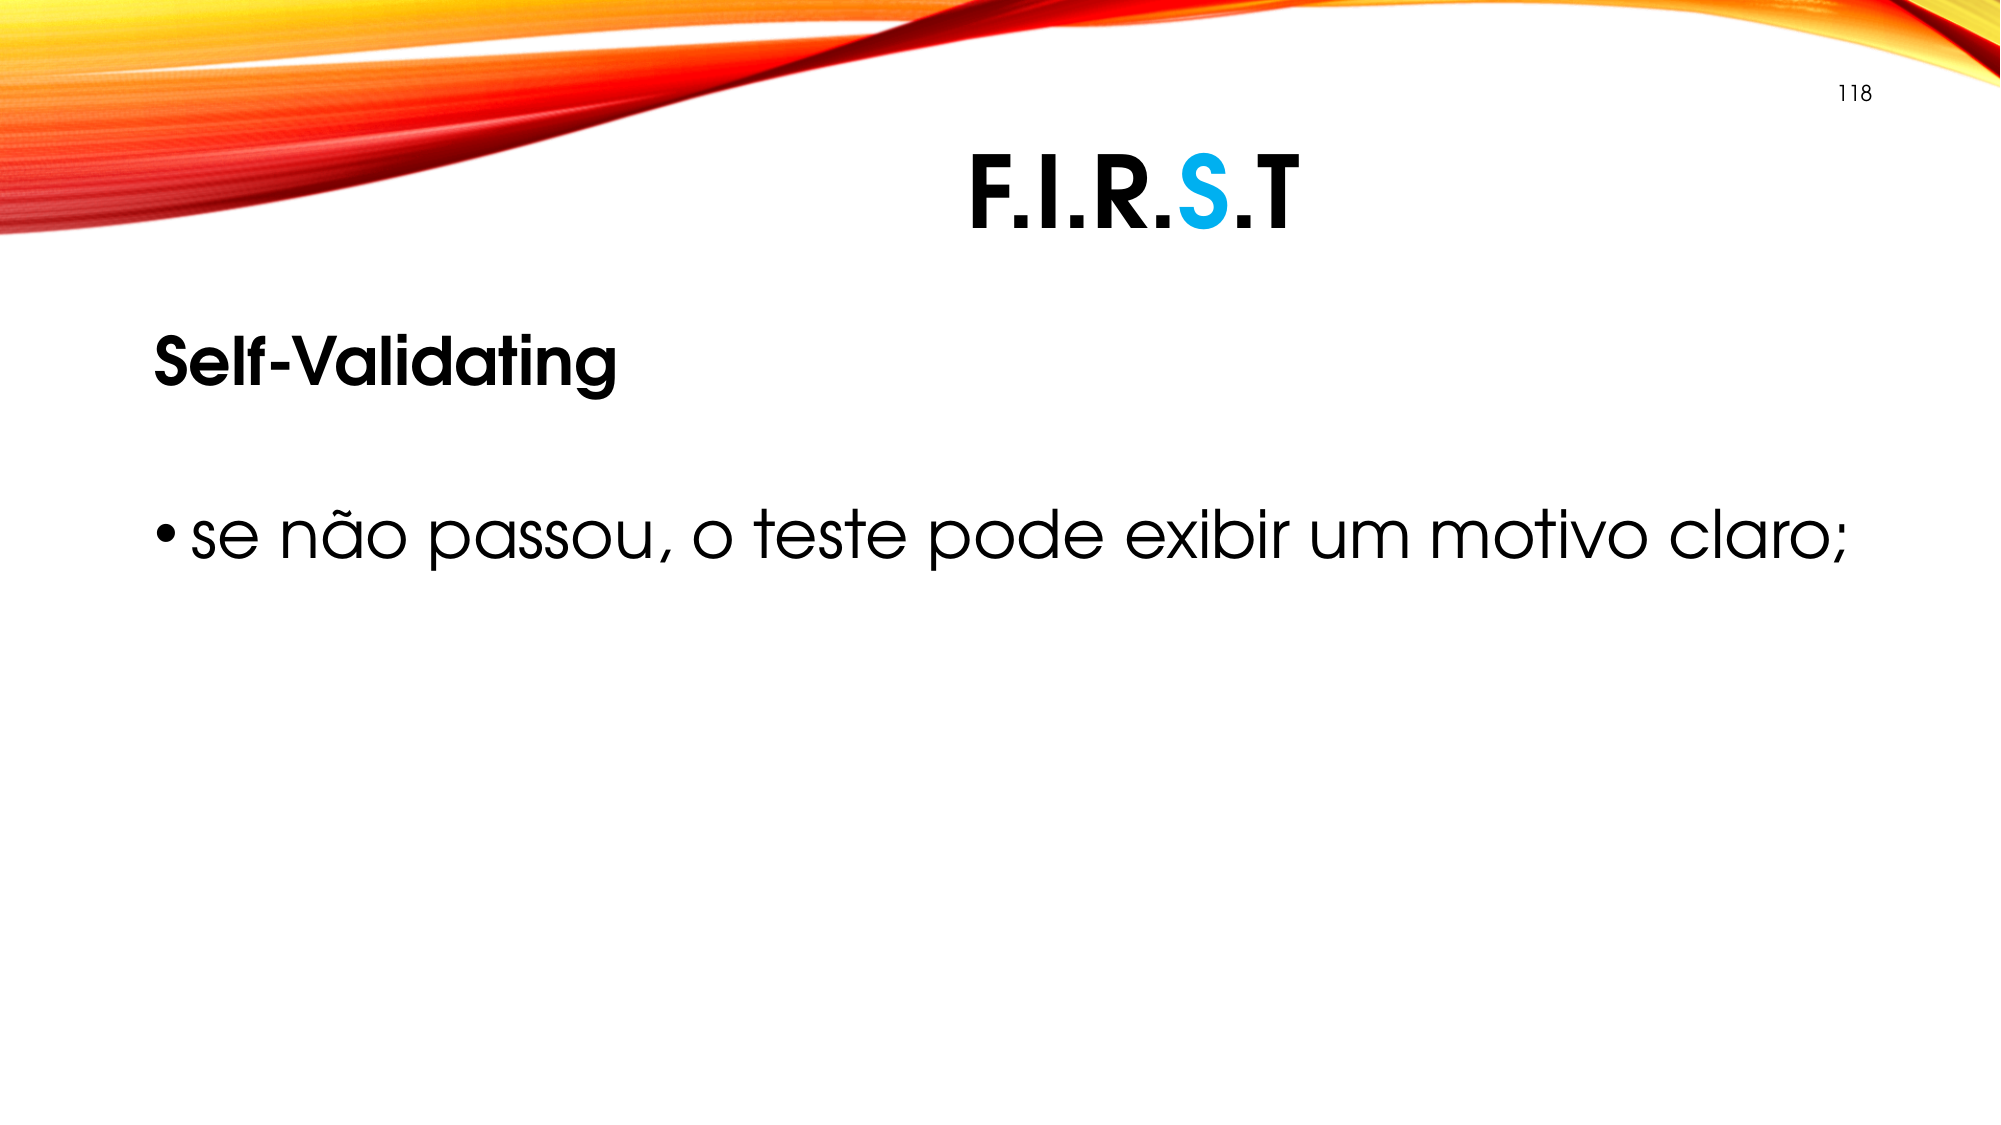

118
# F.I.R.S.T
Self-Validating
se não passou, o teste pode exibir um motivo claro;